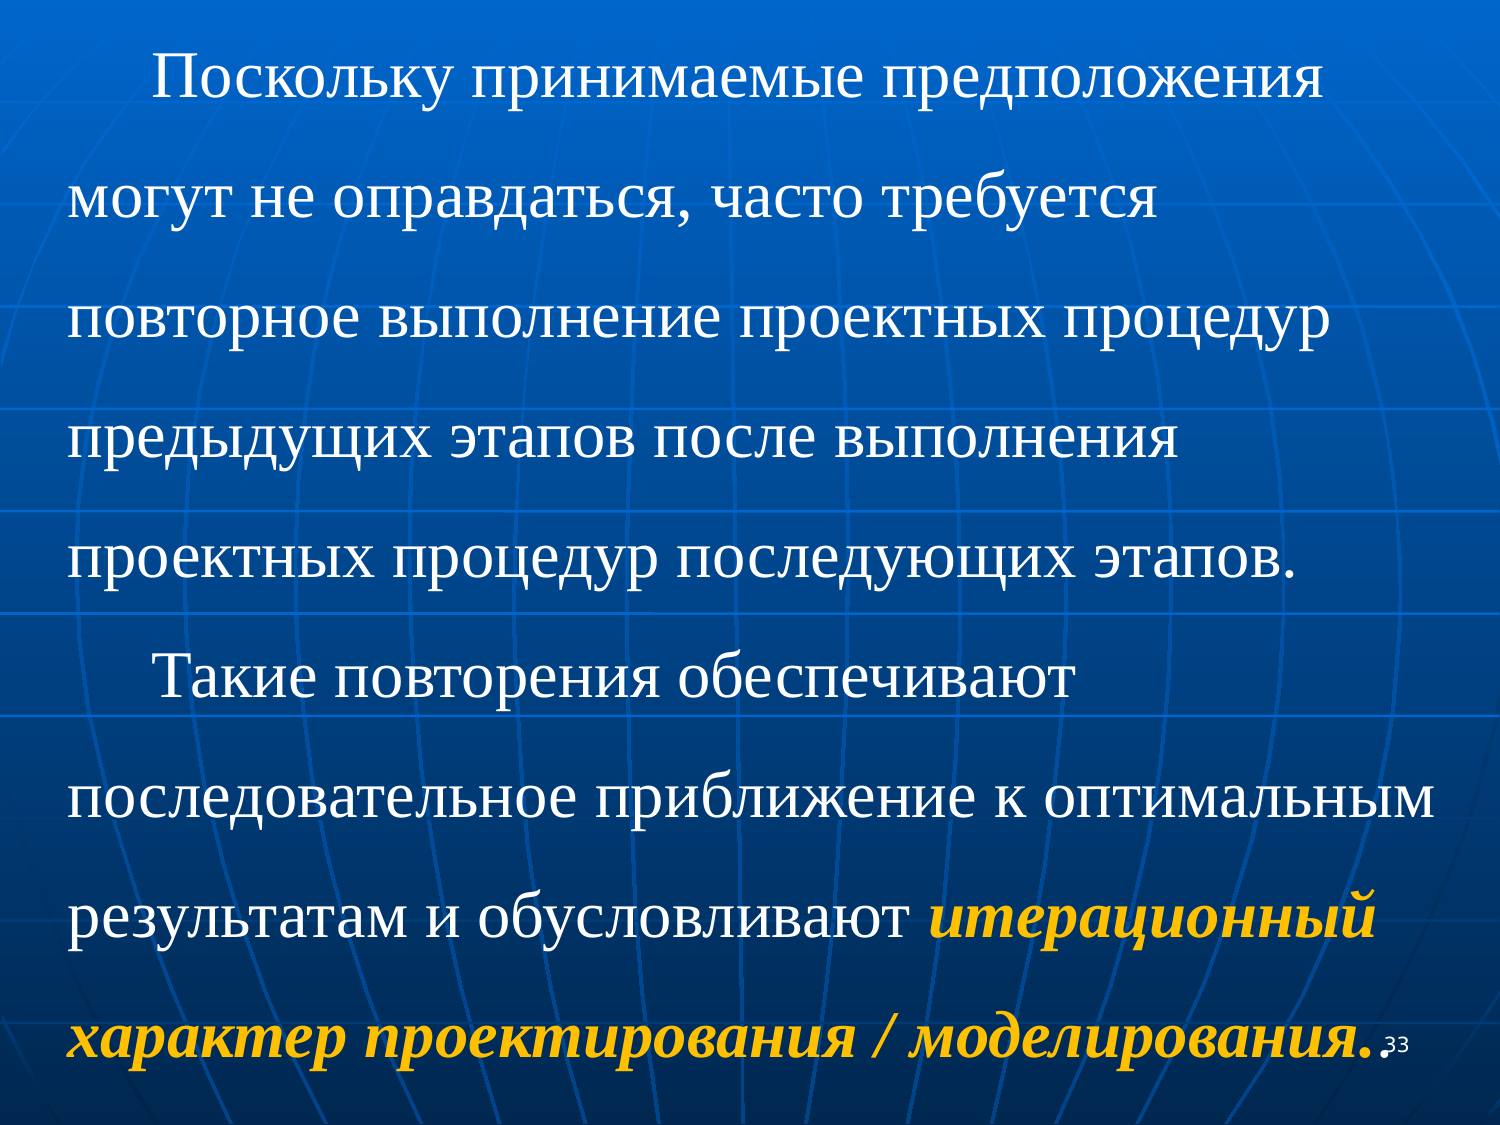

Поскольку принимаемые предположения могут не оправдаться, часто требуется повторное выполнение проектных процедур предыдущих этапов после выполнения проектных процедур последующих этапов.
     Такие повторения обеспечивают последовательное приближение к оптимальным результатам и обусловливают итерационный характер проектирования / моделирования..
33